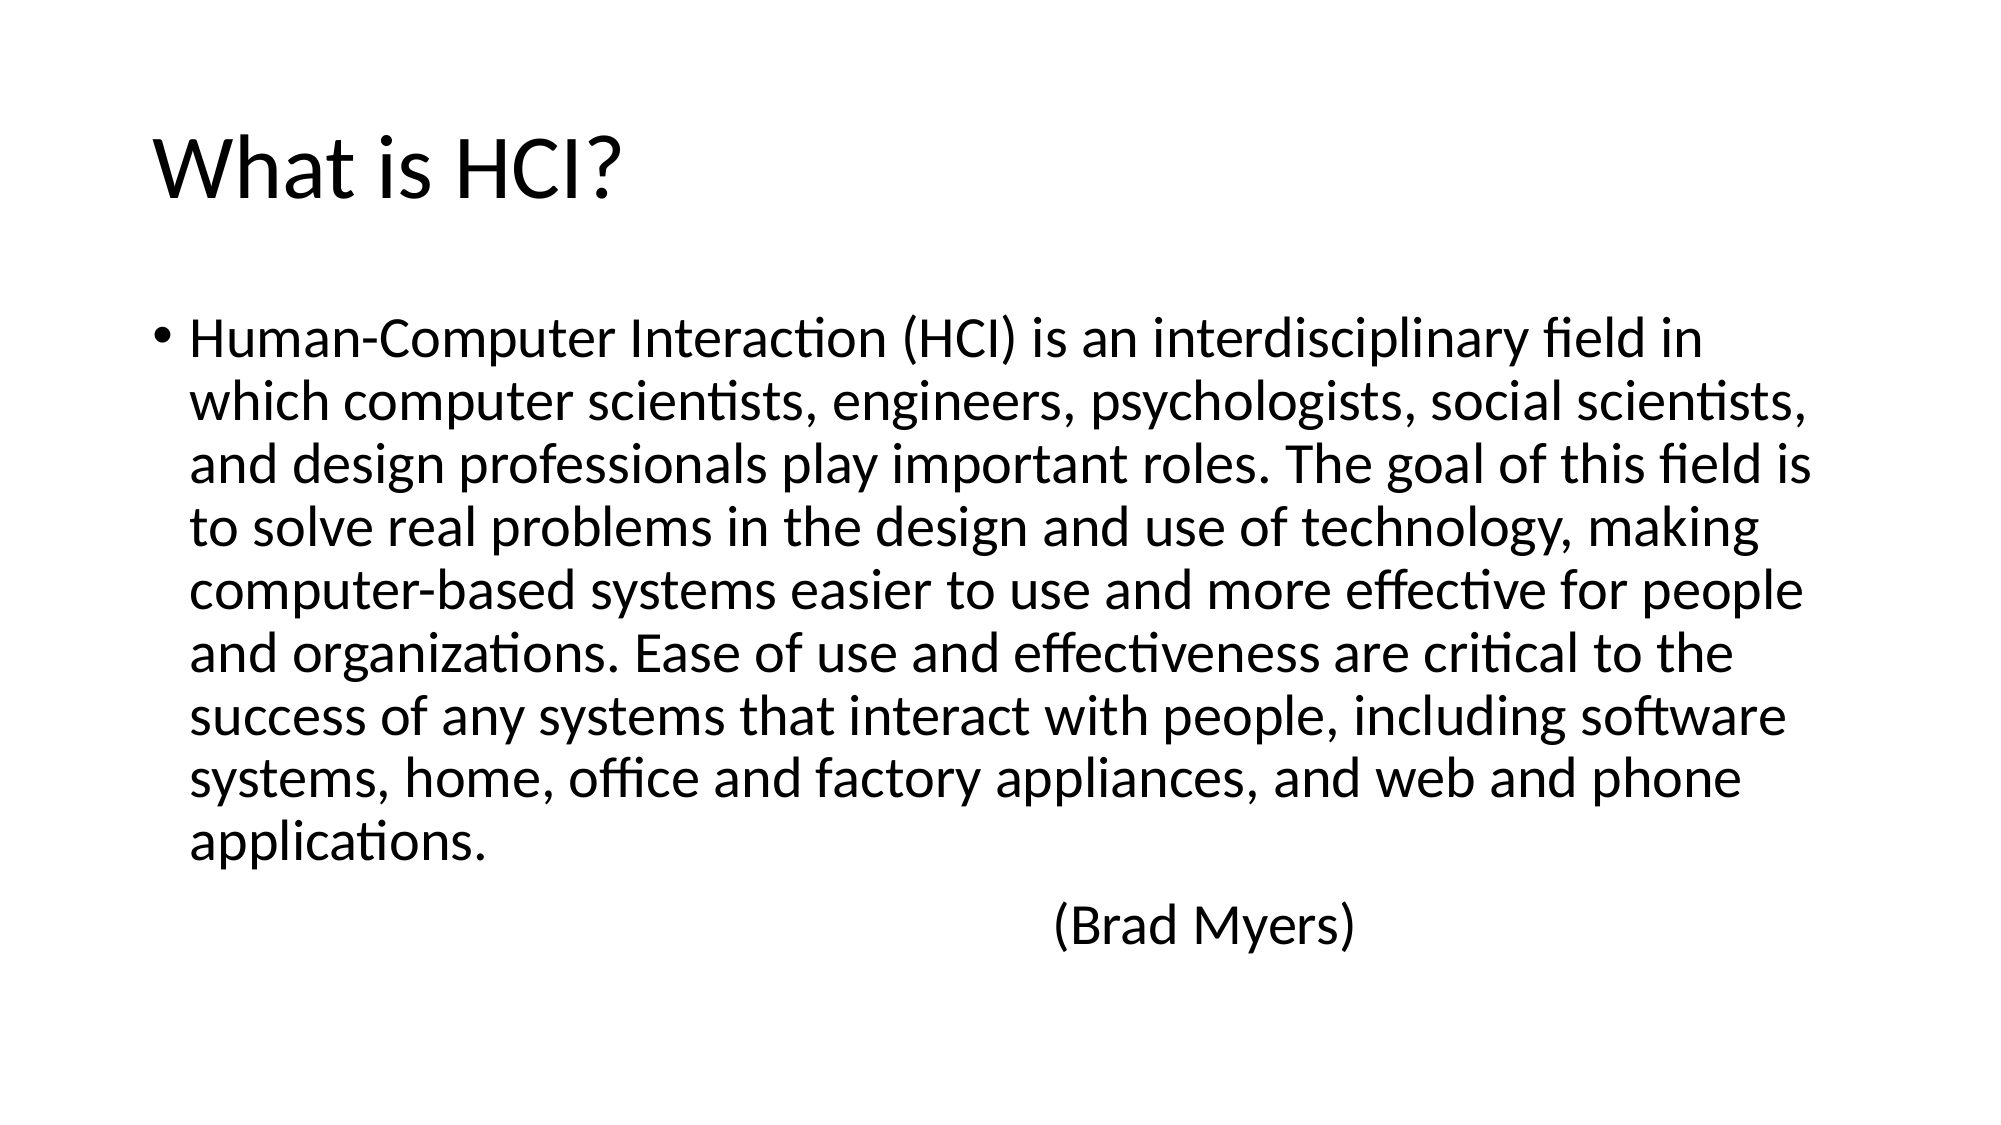

# What is HCI?
Human-Computer Interaction (HCI) is an interdisciplinary field in which computer scientists, engineers, psychologists, social scientists, and design professionals play important roles. The goal of this field is to solve real problems in the design and use of technology, making computer-based systems easier to use and more effective for people and organizations. Ease of use and effectiveness are critical to the success of any systems that interact with people, including software systems, home, office and factory appliances, and web and phone applications.
						(Brad Myers)